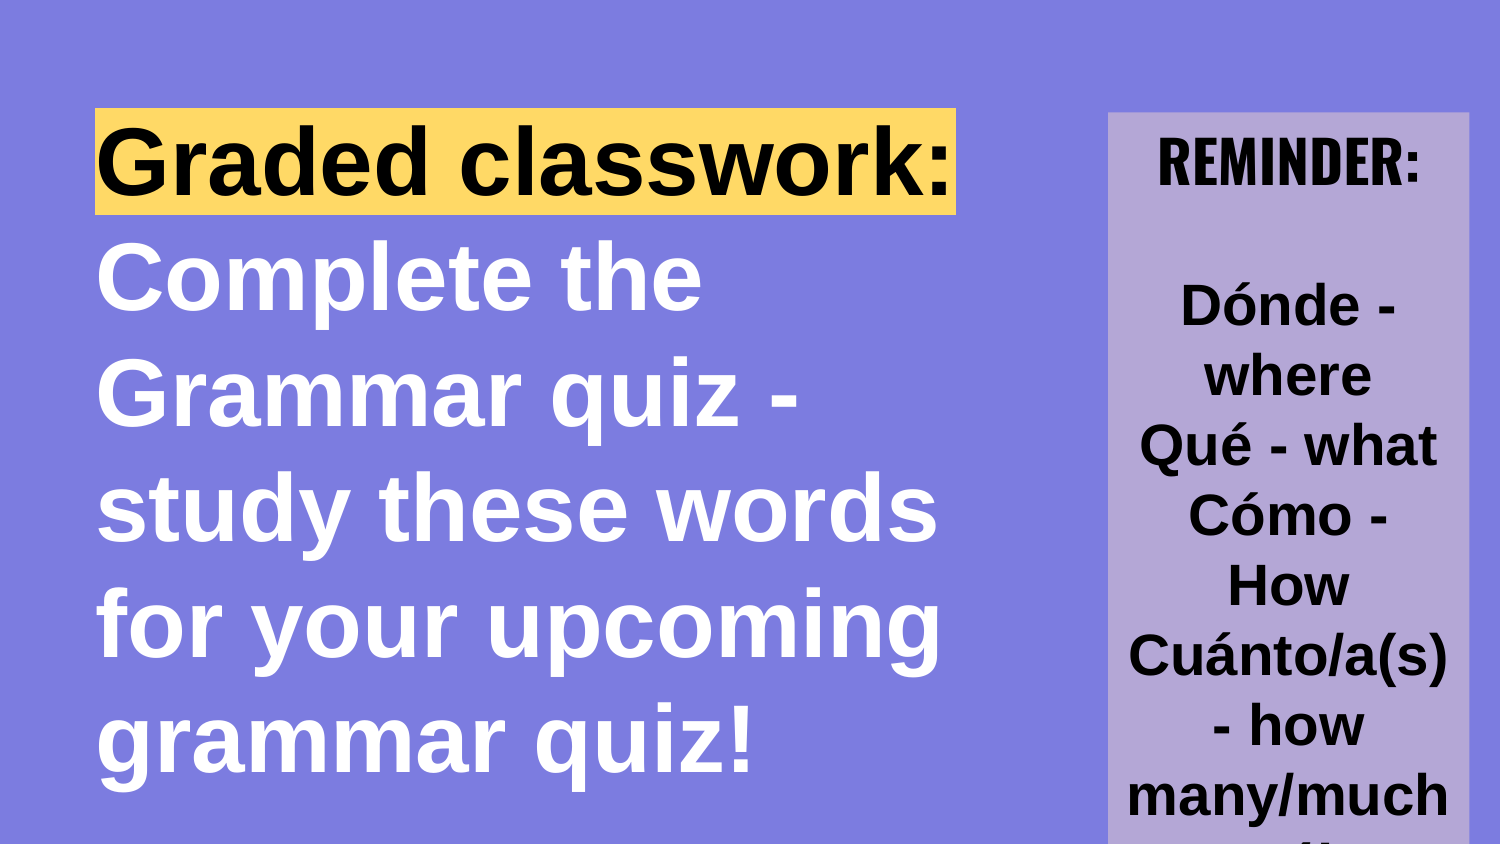

# Graded classwork:
Complete the Grammar quiz - study these words for your upcoming grammar quiz!
REMINDER:

Dónde - where
Qué - what
Cómo - How
Cuánto/a(s)
- how many/much
Cuál - What/Which
Por Qué - Why